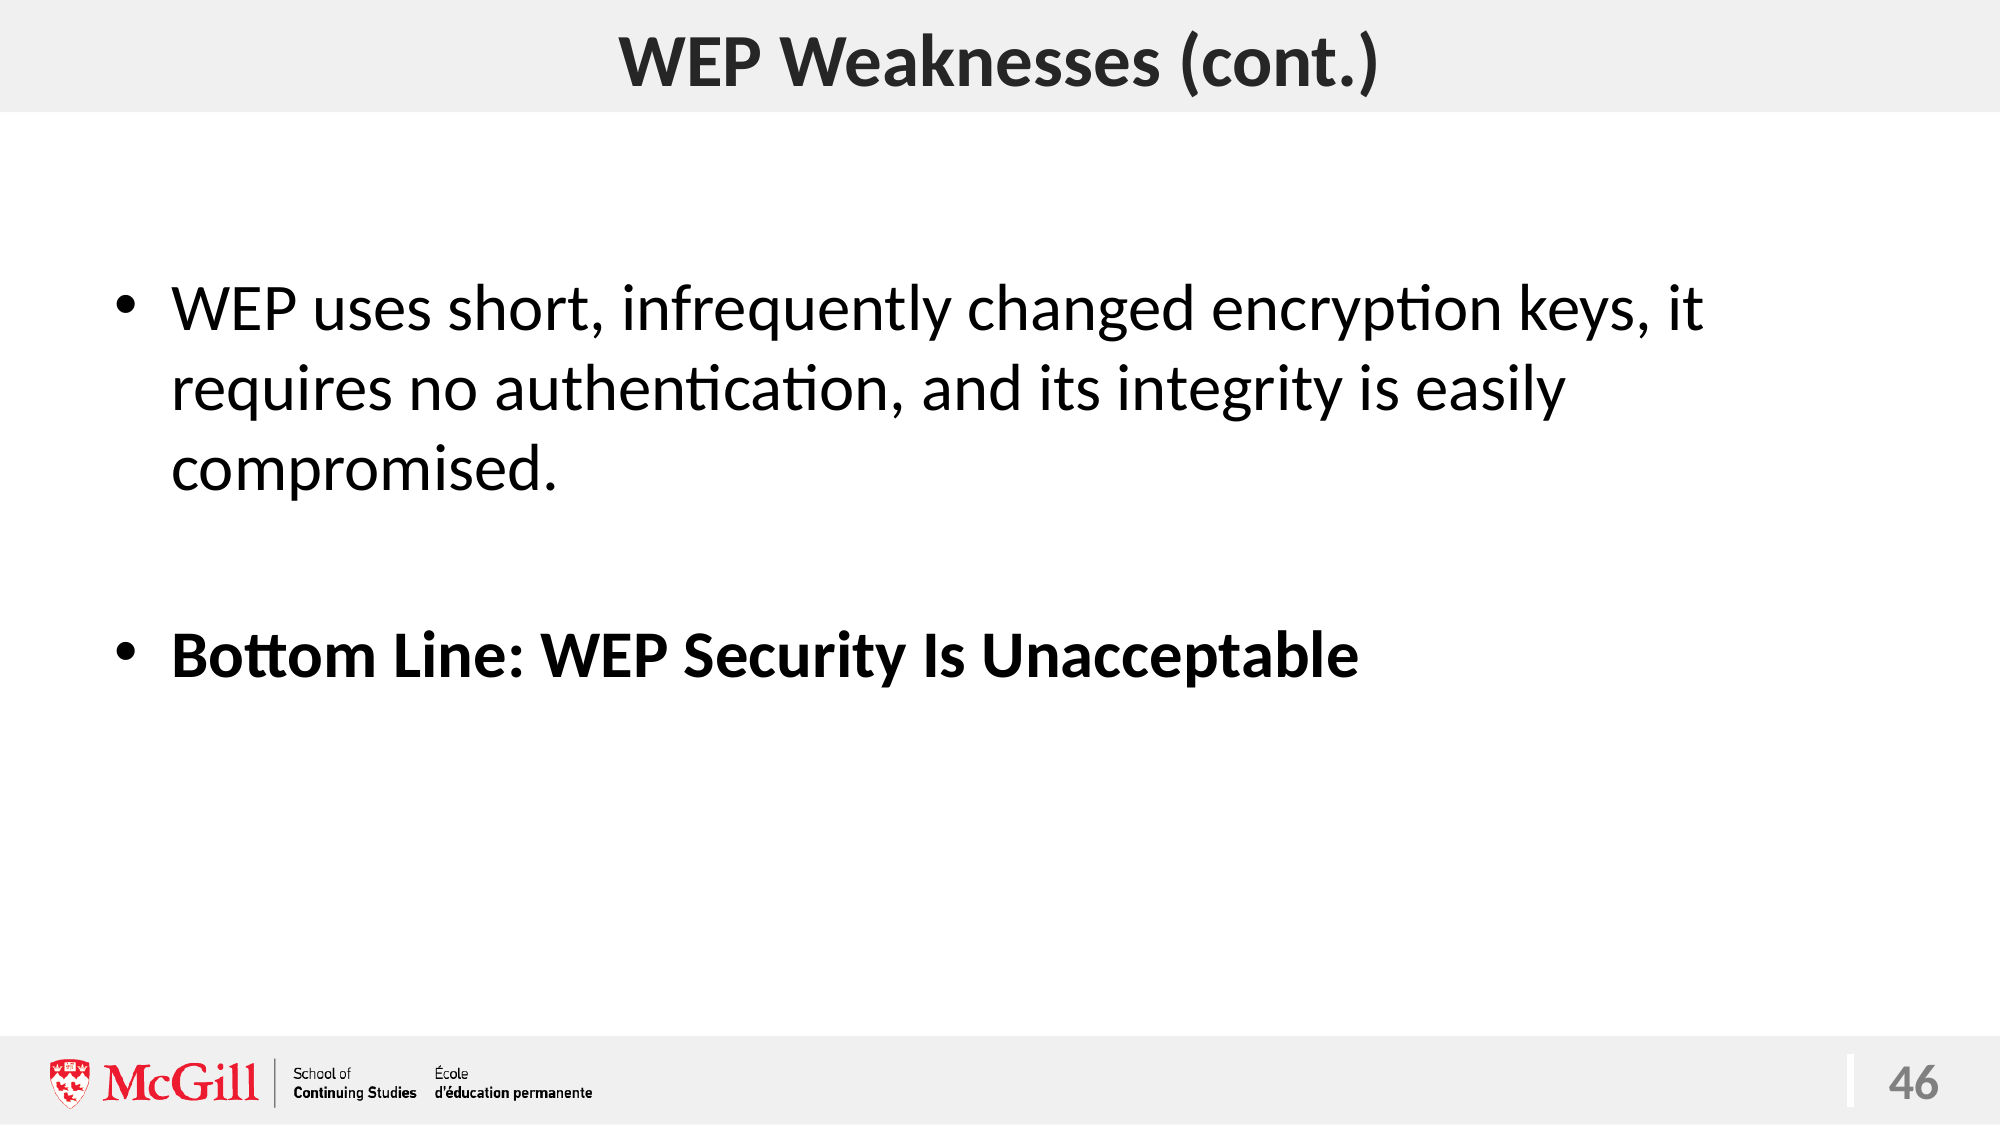

# WEP Weaknesses (cont.)
46

WEP uses short, infrequently changed encryption keys, it requires no authentication, and its integrity is easily compromised.

Bottom Line: WEP Security Is Unacceptable